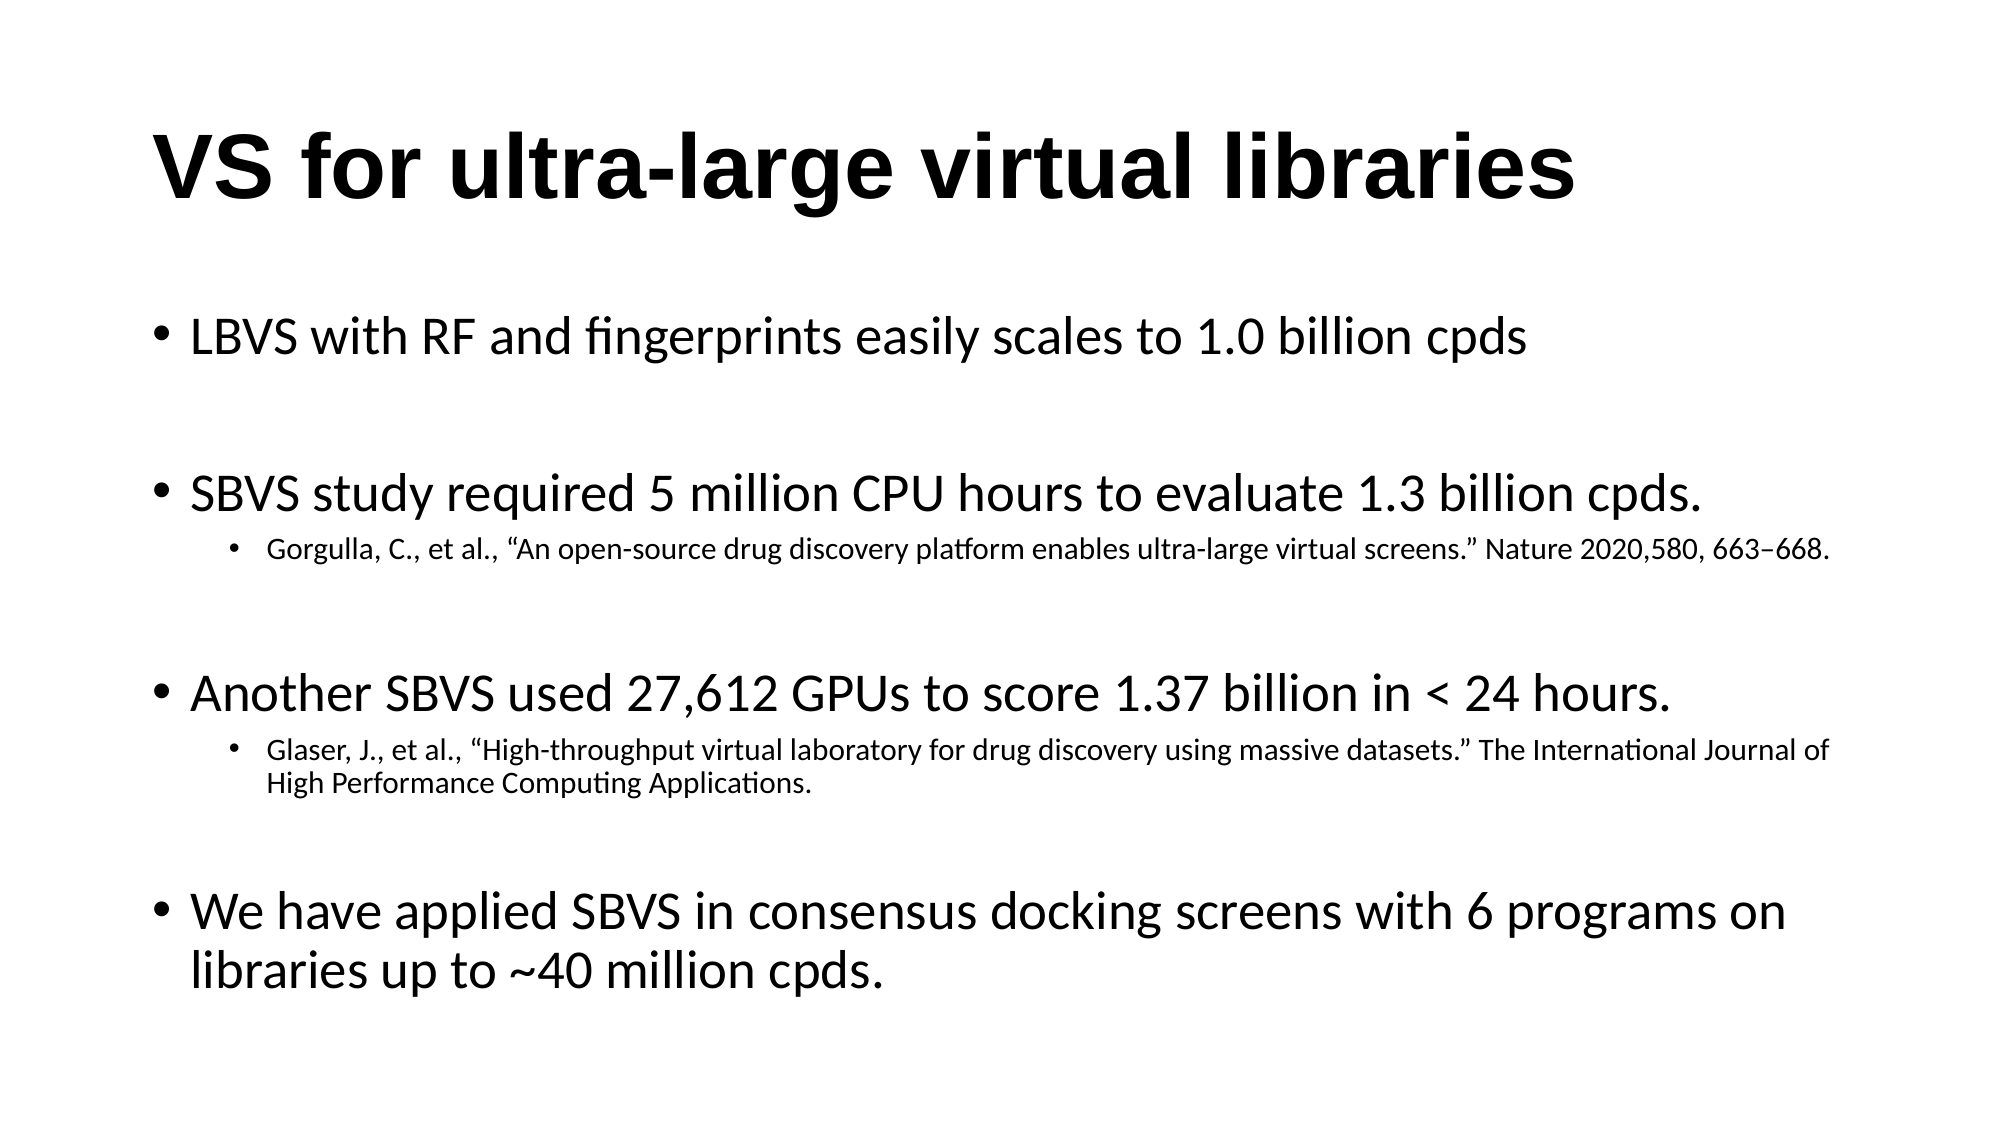

# VS for ultra-large virtual libraries
LBVS with RF and fingerprints easily scales to 1.0 billion cpds

SBVS study required 5 million CPU hours to evaluate 1.3 billion cpds.
Gorgulla, C., et al., “An open-source drug discovery platform enables ultra-large virtual screens.” Nature 2020,580, 663–668.

Another SBVS used 27,612 GPUs to score 1.37 billion in < 24 hours.
Glaser, J., et al., “High-throughput virtual laboratory for drug discovery using massive datasets.” The International Journal of High Performance Computing Applications.

We have applied SBVS in consensus docking screens with 6 programs on libraries up to ~40 million cpds.